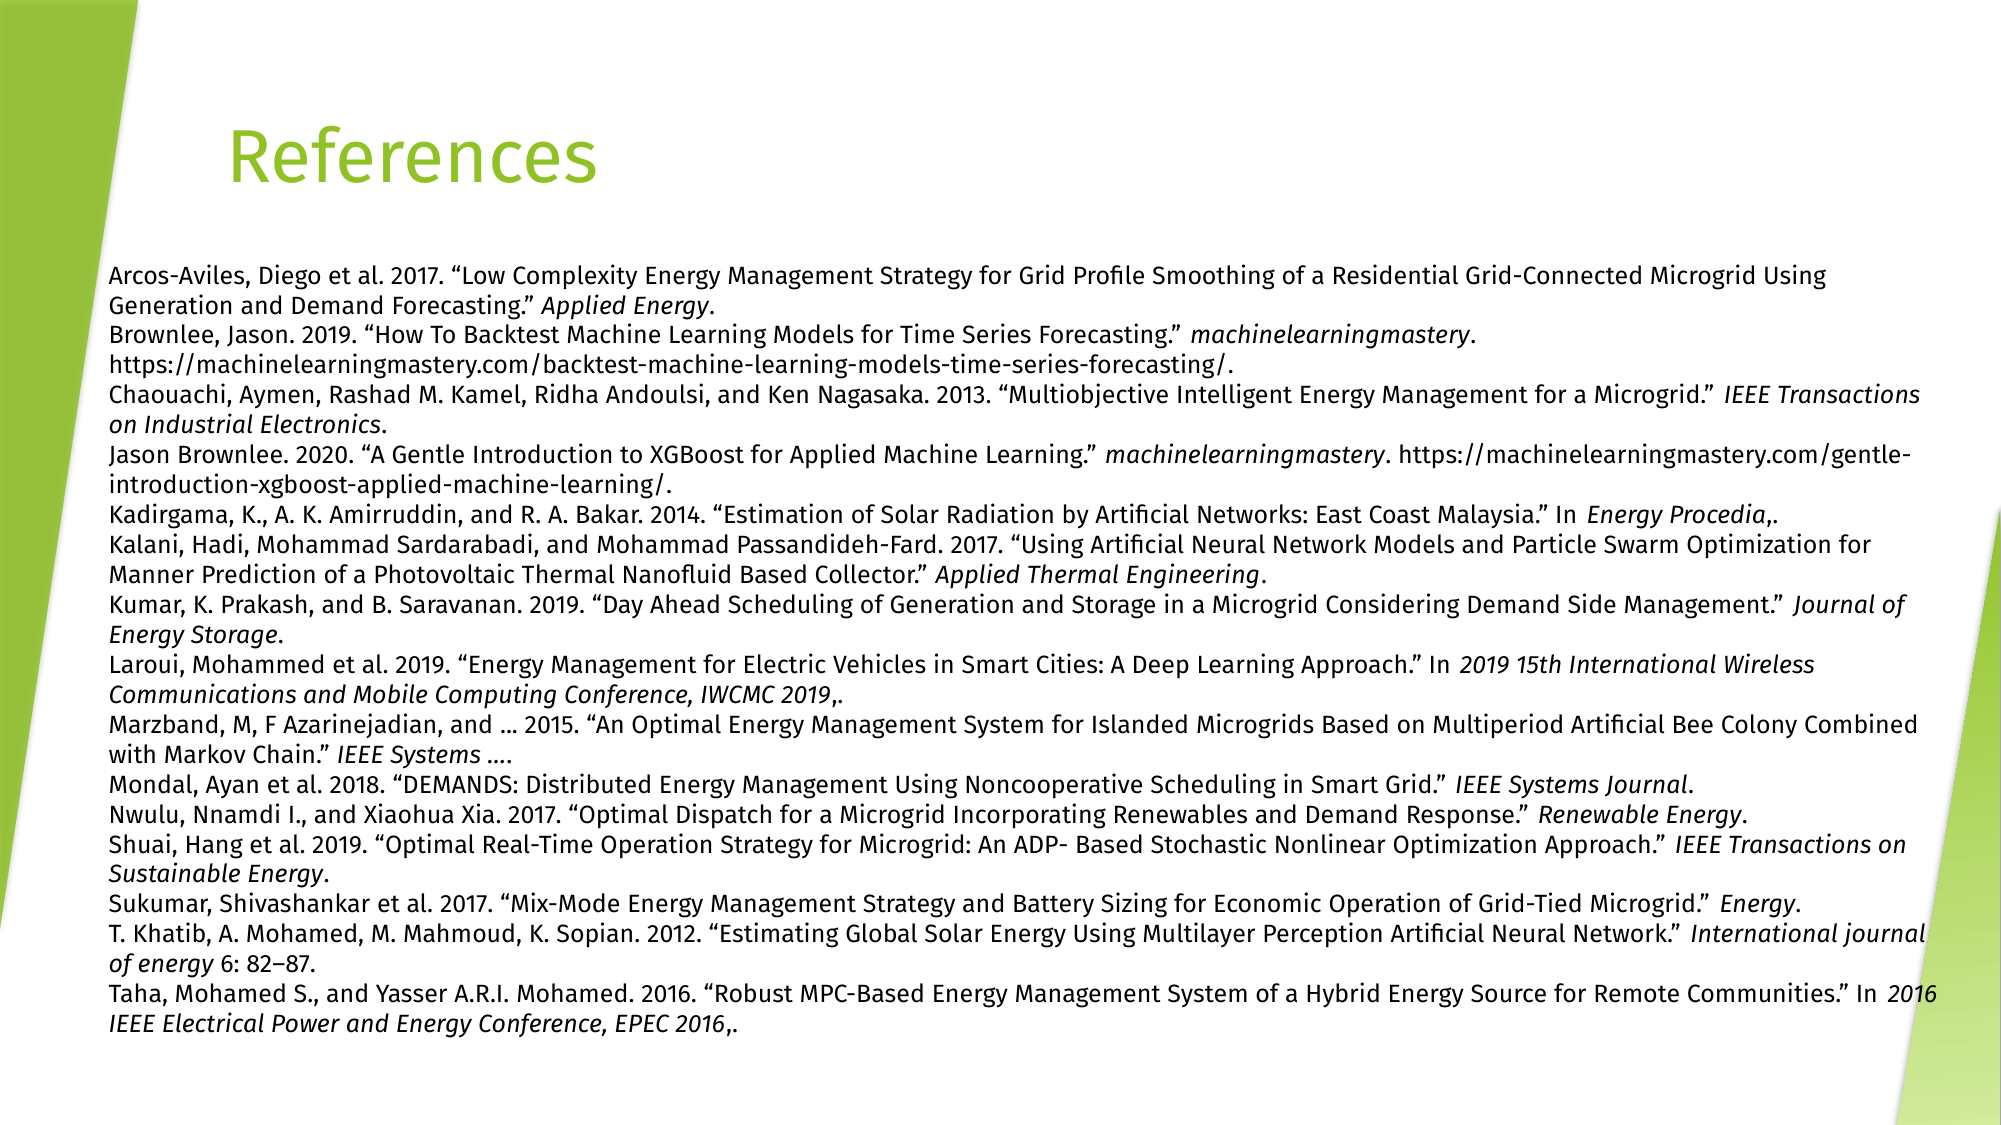

# References
Arcos-Aviles, Diego et al. 2017. “Low Complexity Energy Management Strategy for Grid Profile Smoothing of a Residential Grid-Connected Microgrid Using Generation and Demand Forecasting.” Applied Energy.
Brownlee, Jason. 2019. “How To Backtest Machine Learning Models for Time Series Forecasting.” machinelearningmastery. https://machinelearningmastery.com/backtest-machine-learning-models-time-series-forecasting/.
Chaouachi, Aymen, Rashad M. Kamel, Ridha Andoulsi, and Ken Nagasaka. 2013. “Multiobjective Intelligent Energy Management for a Microgrid.” IEEE Transactions on Industrial Electronics.
Jason Brownlee. 2020. “A Gentle Introduction to XGBoost for Applied Machine Learning.” machinelearningmastery. https://machinelearningmastery.com/gentle-introduction-xgboost-applied-machine-learning/.
Kadirgama, K., A. K. Amirruddin, and R. A. Bakar. 2014. “Estimation of Solar Radiation by Artificial Networks: East Coast Malaysia.” In Energy Procedia,.
Kalani, Hadi, Mohammad Sardarabadi, and Mohammad Passandideh-Fard. 2017. “Using Artificial Neural Network Models and Particle Swarm Optimization for Manner Prediction of a Photovoltaic Thermal Nanofluid Based Collector.” Applied Thermal Engineering.
Kumar, K. Prakash, and B. Saravanan. 2019. “Day Ahead Scheduling of Generation and Storage in a Microgrid Considering Demand Side Management.” Journal of Energy Storage.
Laroui, Mohammed et al. 2019. “Energy Management for Electric Vehicles in Smart Cities: A Deep Learning Approach.” In 2019 15th International Wireless Communications and Mobile Computing Conference, IWCMC 2019,.
Marzband, M, F Azarinejadian, and ... 2015. “An Optimal Energy Management System for Islanded Microgrids Based on Multiperiod Artificial Bee Colony Combined with Markov Chain.” IEEE Systems ….
Mondal, Ayan et al. 2018. “DEMANDS: Distributed Energy Management Using Noncooperative Scheduling in Smart Grid.” IEEE Systems Journal.
Nwulu, Nnamdi I., and Xiaohua Xia. 2017. “Optimal Dispatch for a Microgrid Incorporating Renewables and Demand Response.” Renewable Energy.
Shuai, Hang et al. 2019. “Optimal Real-Time Operation Strategy for Microgrid: An ADP- Based Stochastic Nonlinear Optimization Approach.” IEEE Transactions on Sustainable Energy.
Sukumar, Shivashankar et al. 2017. “Mix-Mode Energy Management Strategy and Battery Sizing for Economic Operation of Grid-Tied Microgrid.” Energy.
T. Khatib, A. Mohamed, M. Mahmoud, K. Sopian. 2012. “Estimating Global Solar Energy Using Multilayer Perception Artificial Neural Network.” International journal of energy 6: 82–87.
Taha, Mohamed S., and Yasser A.R.I. Mohamed. 2016. “Robust MPC-Based Energy Management System of a Hybrid Energy Source for Remote Communities.” In 2016 IEEE Electrical Power and Energy Conference, EPEC 2016,.